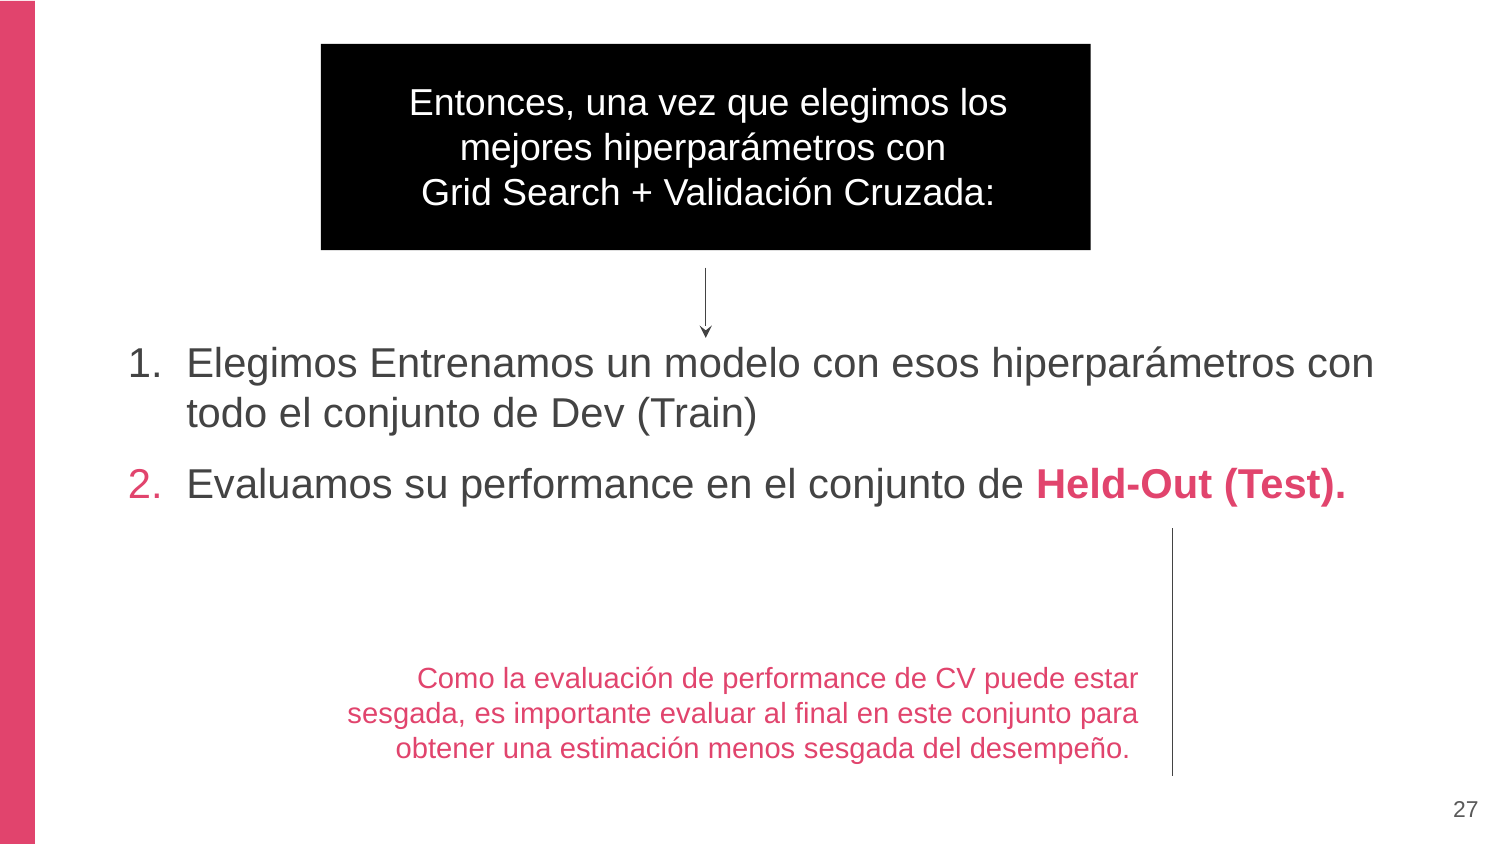

Entonces, una vez que elegimos los mejores hiperparámetros con
Grid Search + Validación Cruzada:

Elegimos Entrenamos un modelo con esos hiperparámetros con todo el conjunto de Dev (Train)
Evaluamos su performance en el conjunto de Held-Out (Test).
Como la evaluación de performance de CV puede estar sesgada, es importante evaluar al final en este conjunto para obtener una estimación menos sesgada del desempeño.
27